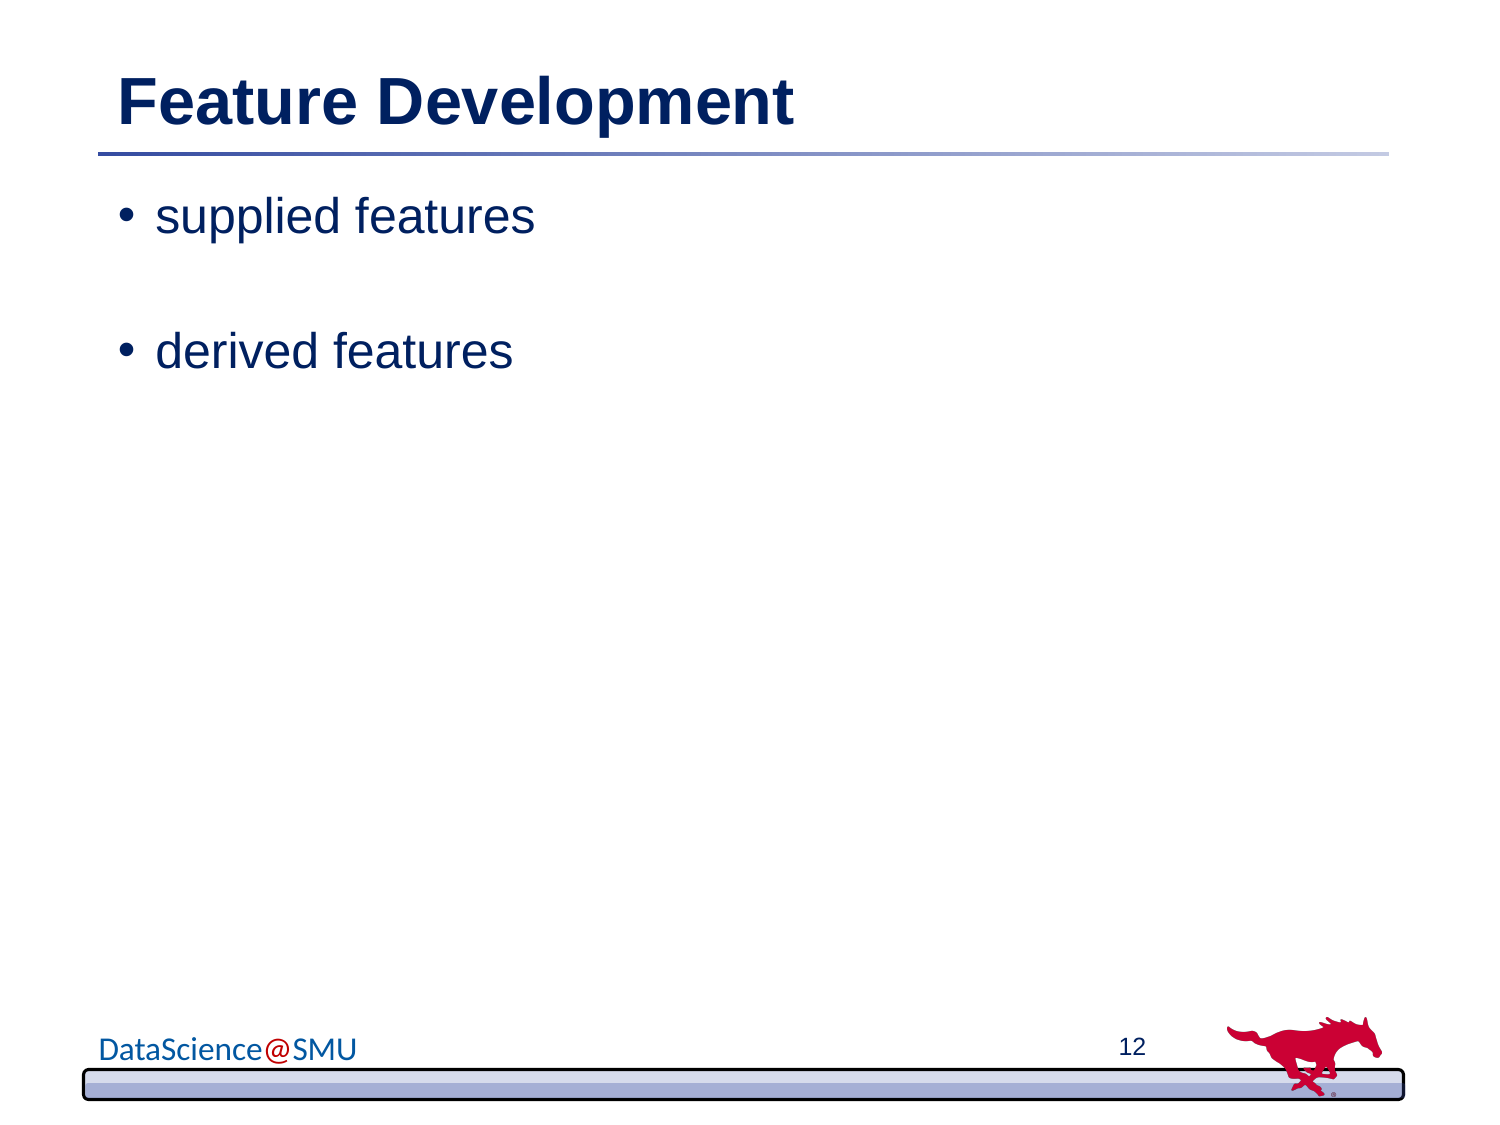

Feature Development
supplied features

derived features

12